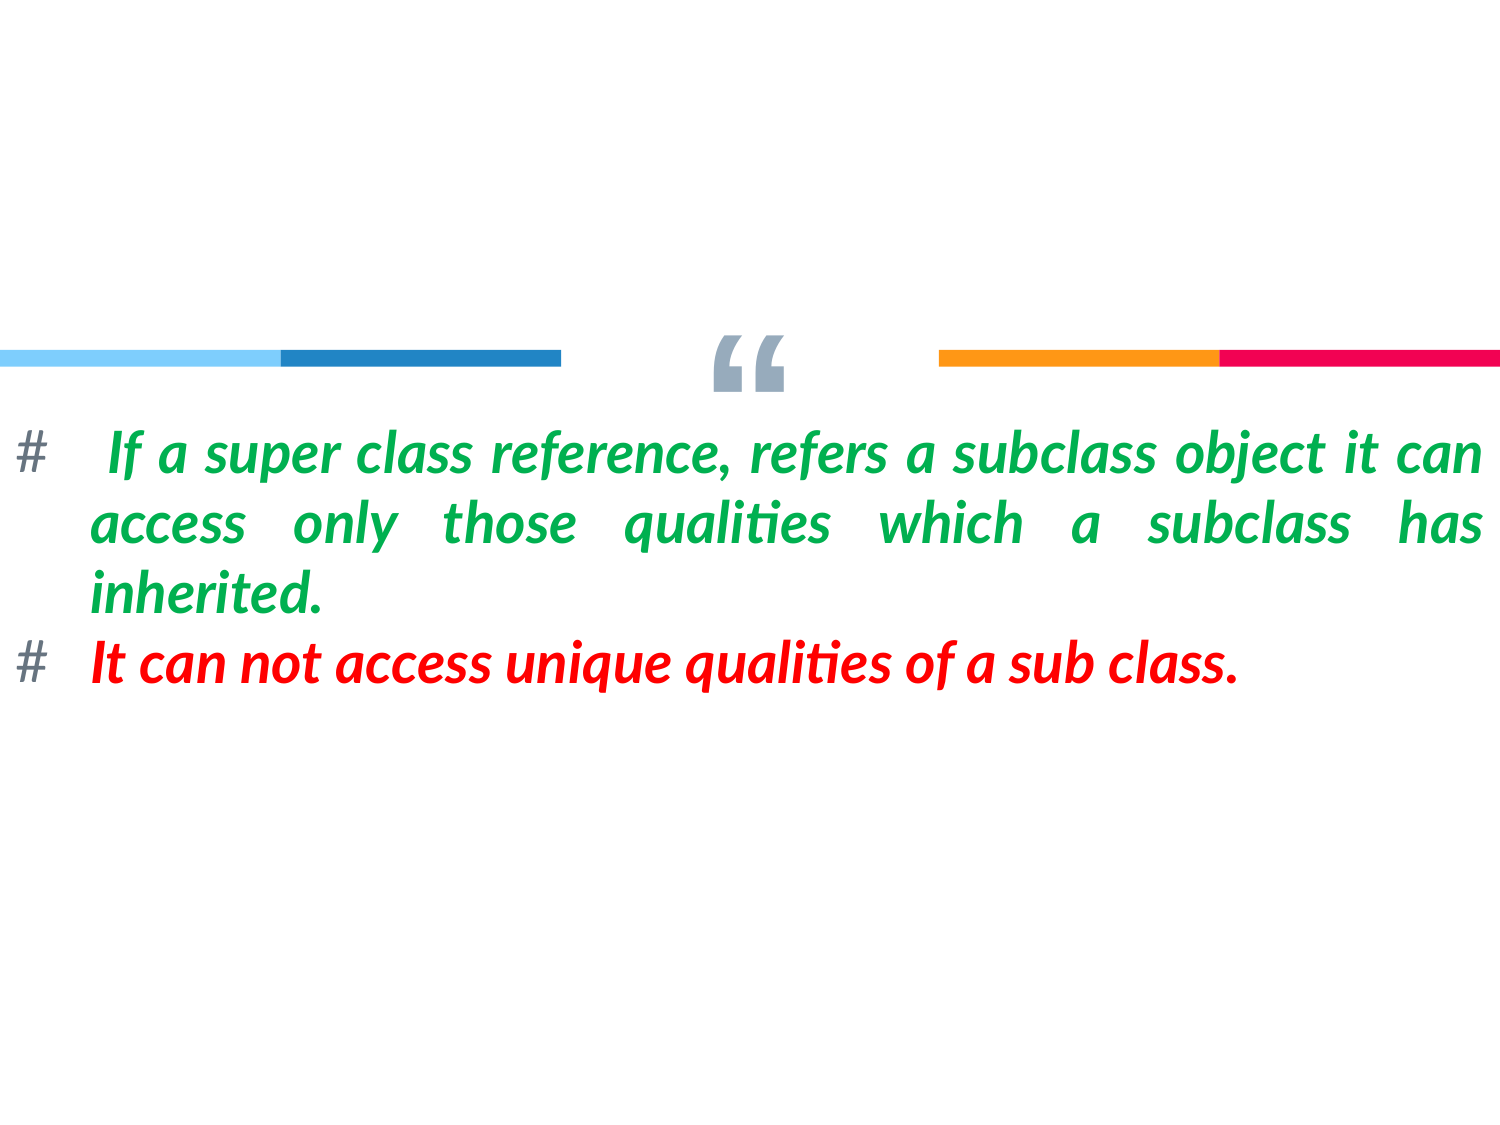

If a super class reference, refers a subclass object it can access only those qualities which a subclass has inherited.
It can not access unique qualities of a sub class.